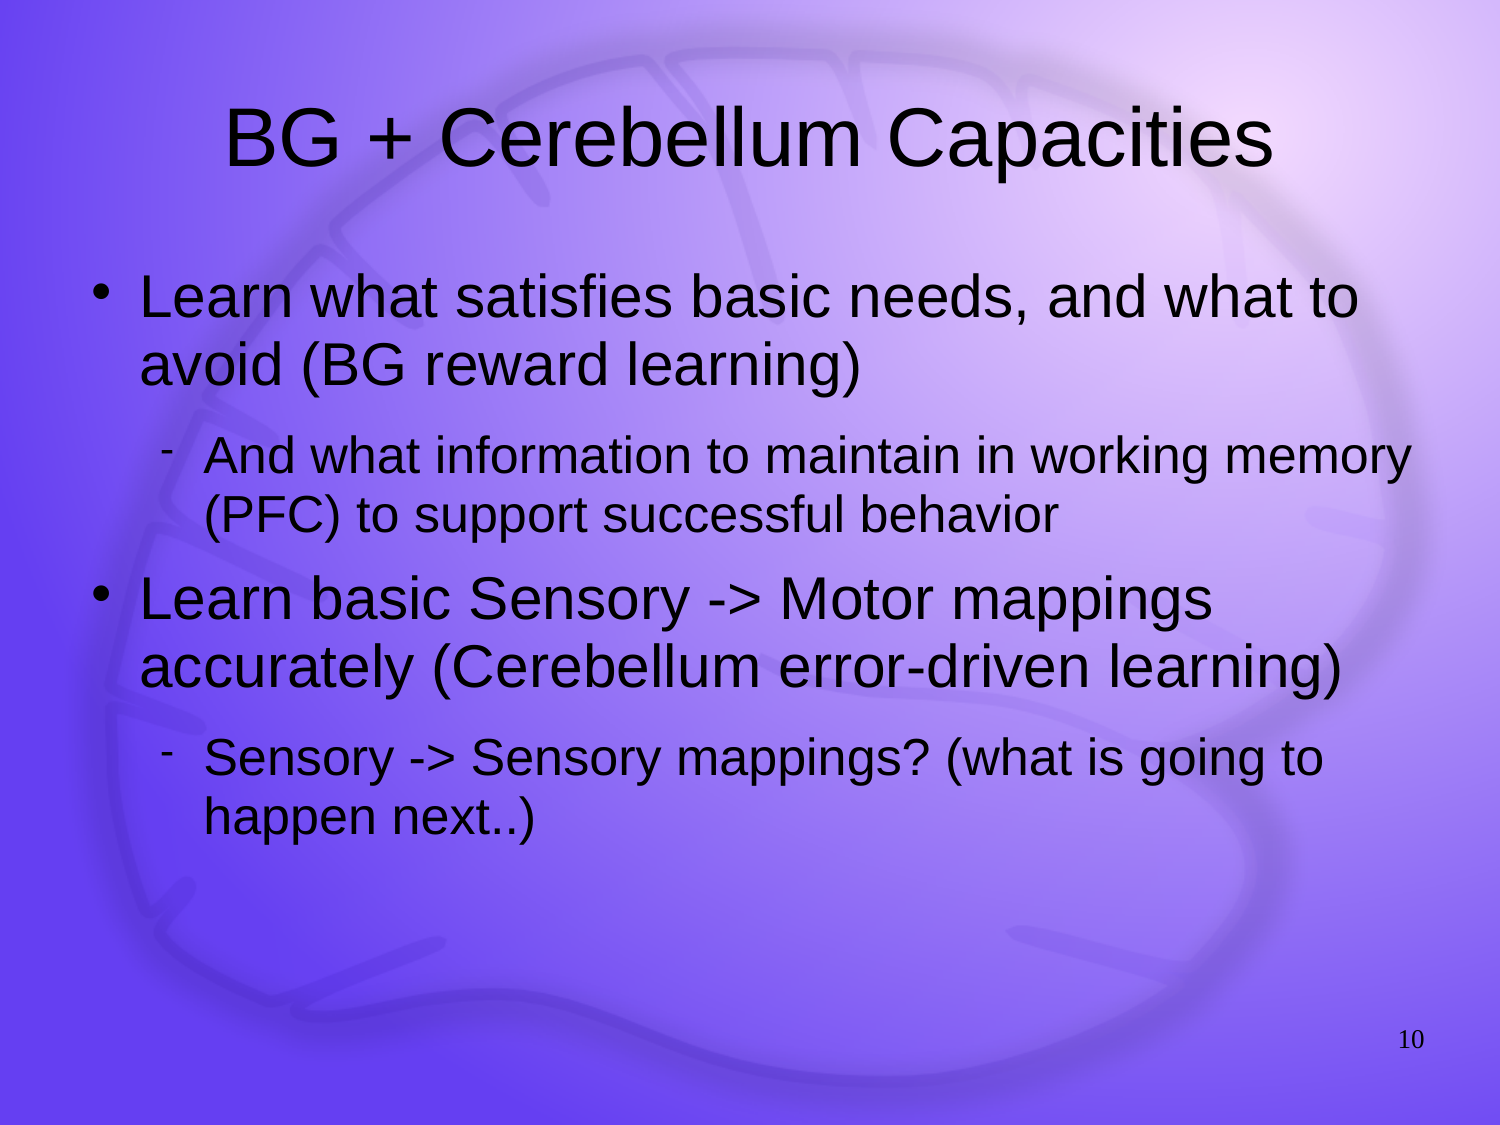

# BG + Cerebellum Capacities
Learn what satisfies basic needs, and what to avoid (BG reward learning)
And what information to maintain in working memory (PFC) to support successful behavior
Learn basic Sensory -> Motor mappings accurately (Cerebellum error-driven learning)
Sensory -> Sensory mappings? (what is going to happen next..)
10